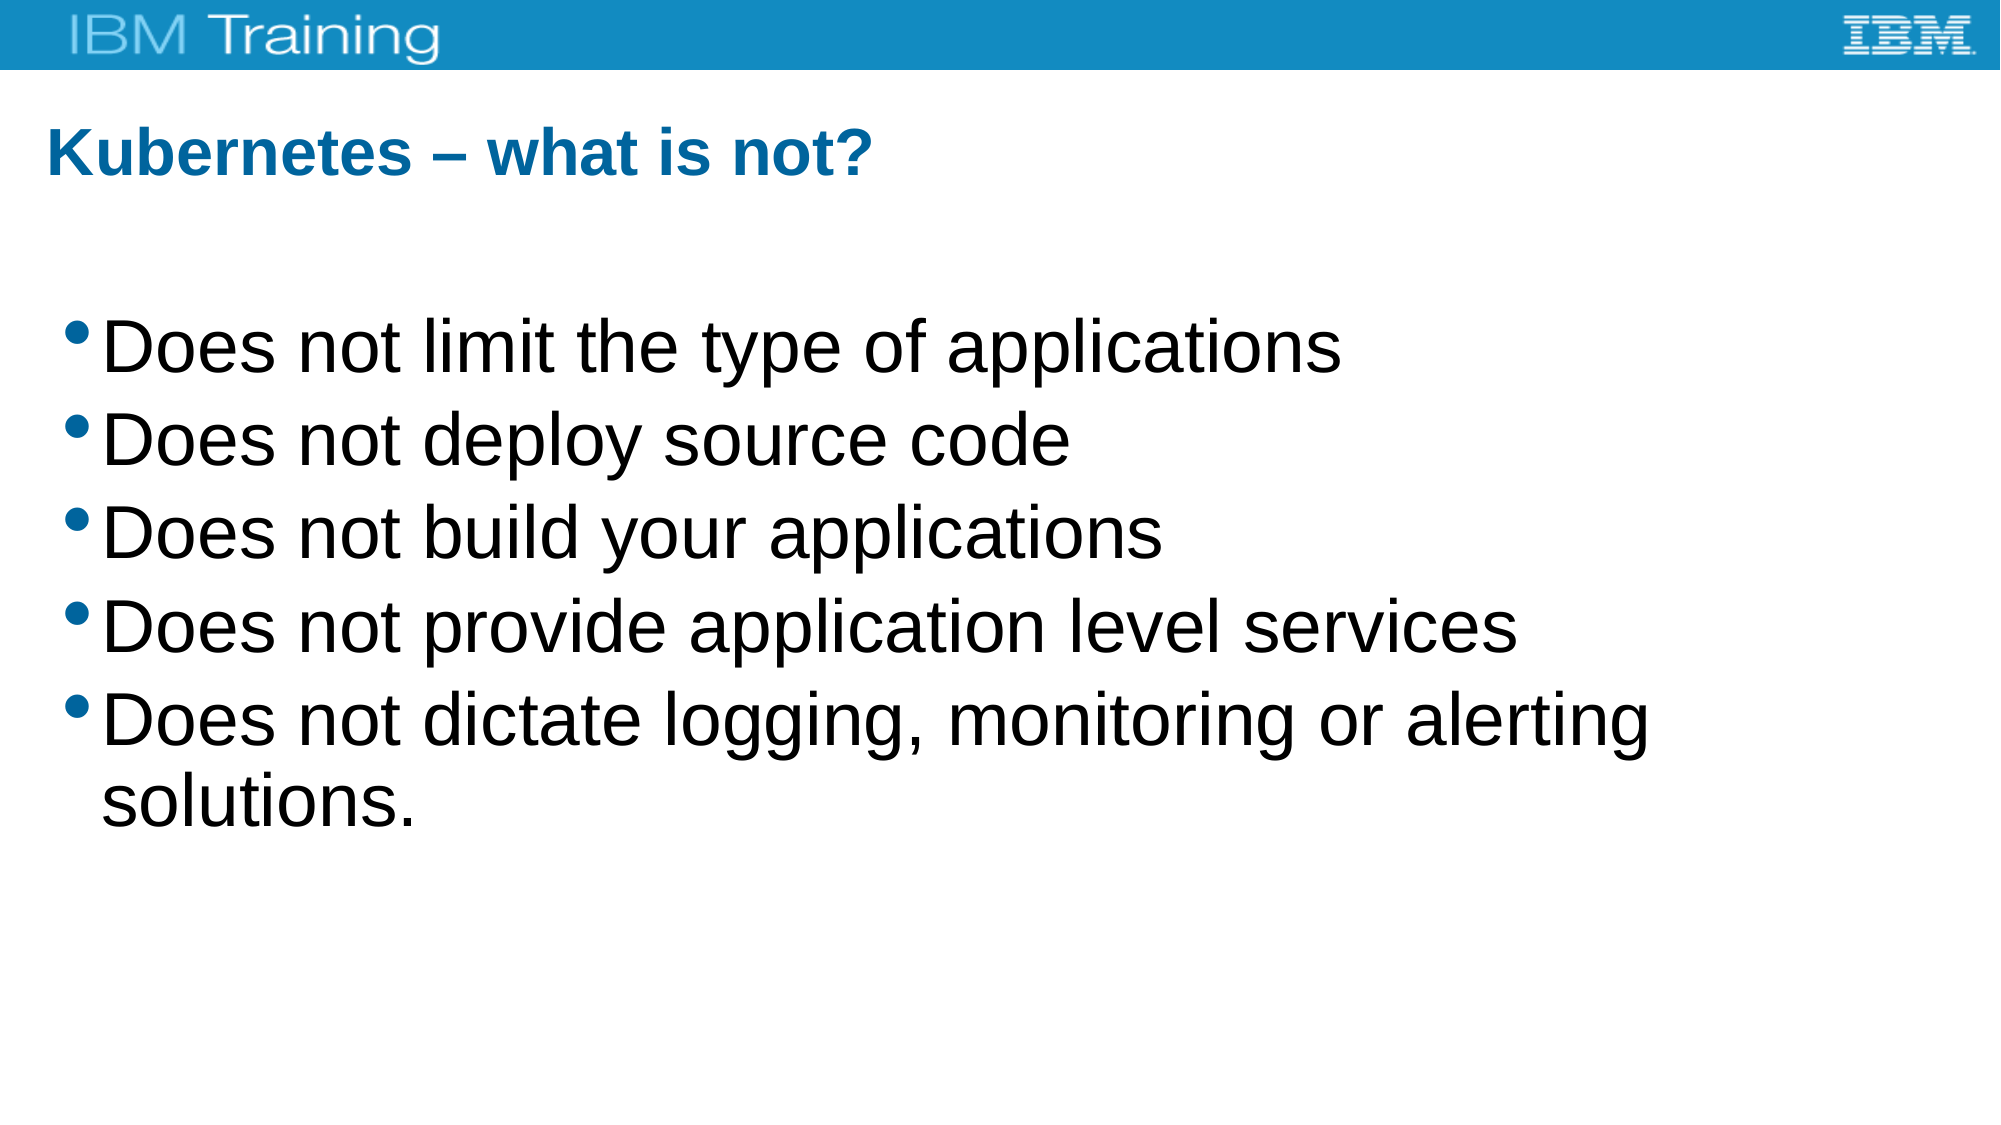

# Kubernetes – what is not?
Does not limit the type of applications
Does not deploy source code
Does not build your applications
Does not provide application level services
Does not dictate logging, monitoring or alerting solutions.